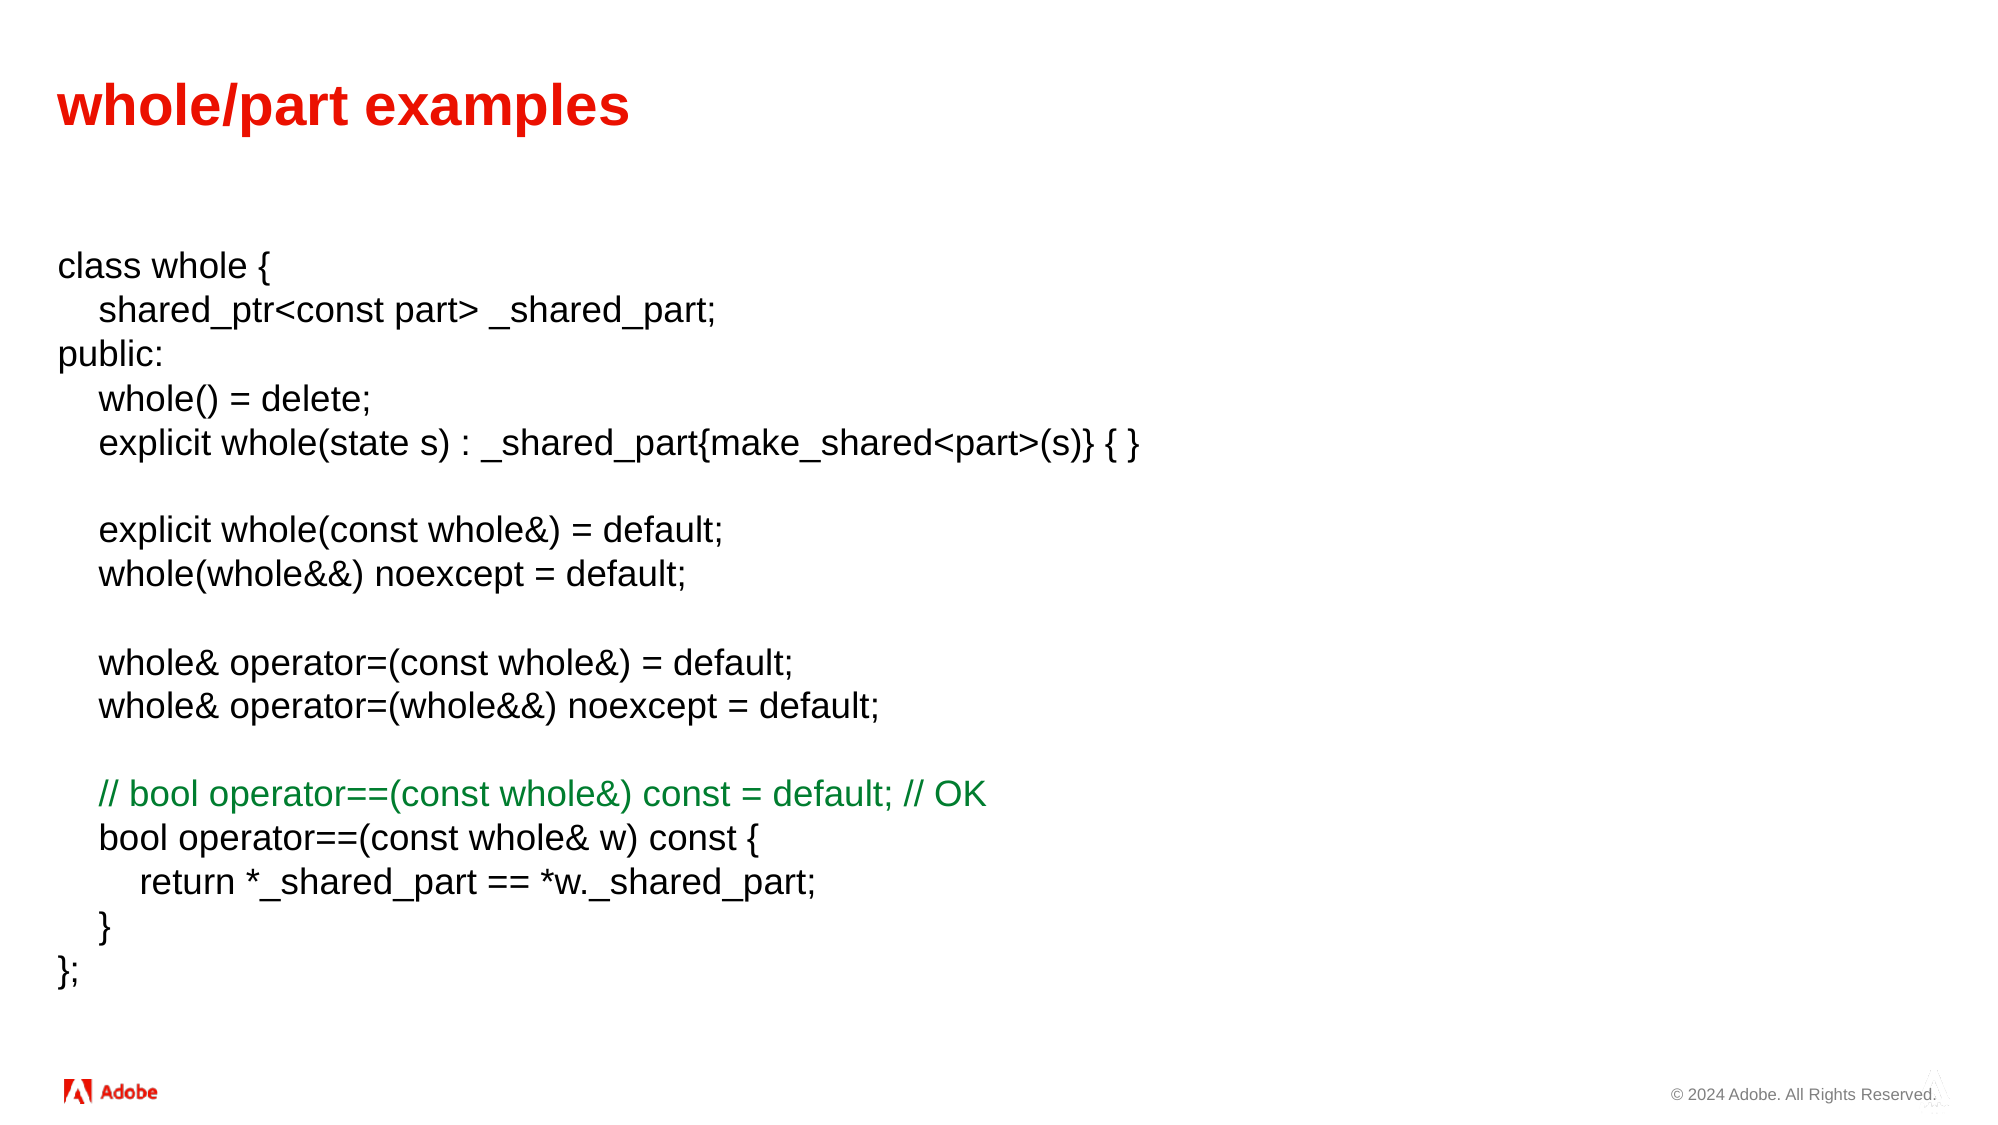

# whole/part examples
class whole {
    shared_ptr<const part> _shared_part;
public:
    whole() = delete;
    explicit whole(state s) : _shared_part{make_shared<part>(s)} { }

    explicit whole(const whole&) = default;
    whole(whole&&) noexcept = default;

    whole& operator=(const whole&) = default;
    whole& operator=(whole&&) noexcept = default;

    // bool operator==(const whole&) const = default; // OK
    bool operator==(const whole& w) const {
        return *_shared_part == *w._shared_part;
    }
};
56